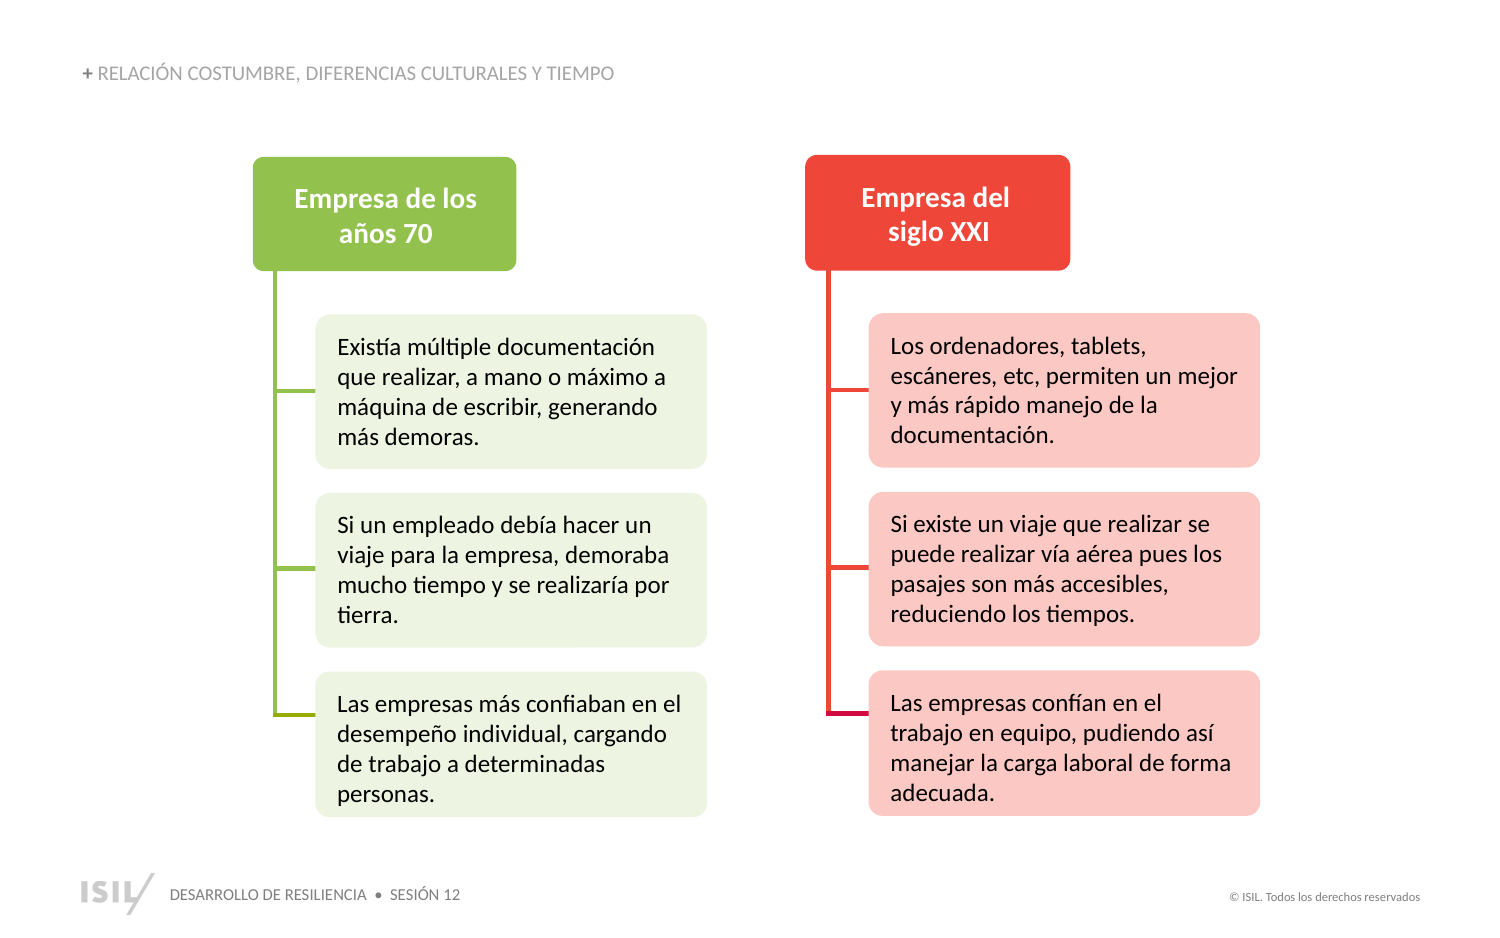

+ RELACIÓN COSTUMBRE, DIFERENCIAS CULTURALES Y TIEMPO
Empresa del
siglo XXI
Los ordenadores, tablets, escáneres, etc, permiten un mejor y más rápido manejo de la documentación.
Si existe un viaje que realizar se puede realizar vía aérea pues los pasajes son más accesibles, reduciendo los tiempos.
Las empresas confían en el trabajo en equipo, pudiendo así manejar la carga laboral de forma adecuada.
Empresa de los años 70
Existía múltiple documentación que realizar, a mano o máximo a máquina de escribir, generando más demoras.
Si un empleado debía hacer un viaje para la empresa, demoraba mucho tiempo y se realizaría por tierra.
Las empresas más confiaban en el desempeño individual, cargando de trabajo a determinadas personas.